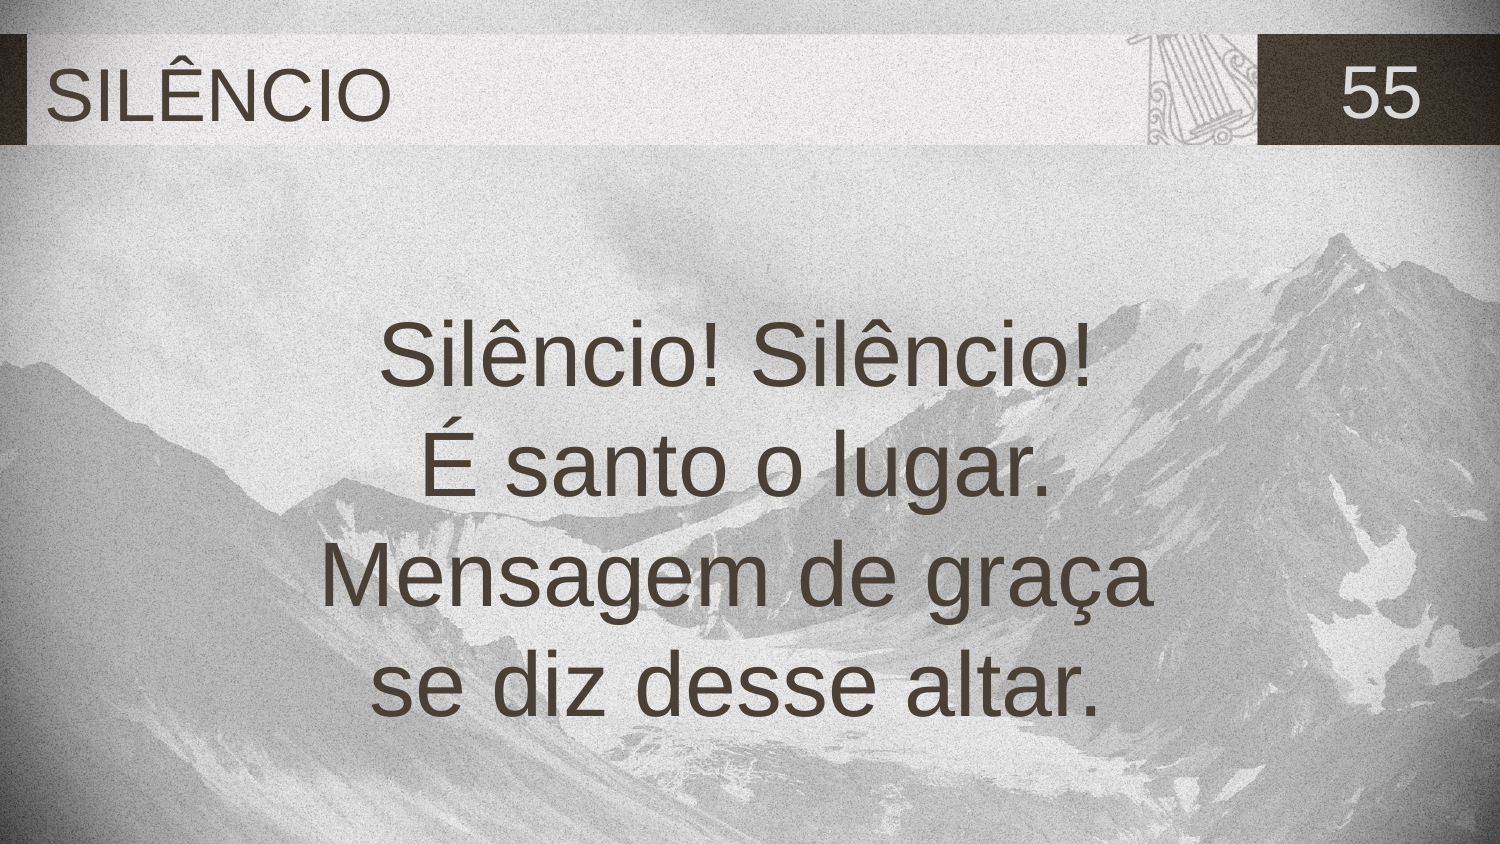

# SILÊNCIO
55
Silêncio! Silêncio!
É santo o lugar.
Mensagem de graça
se diz desse altar.